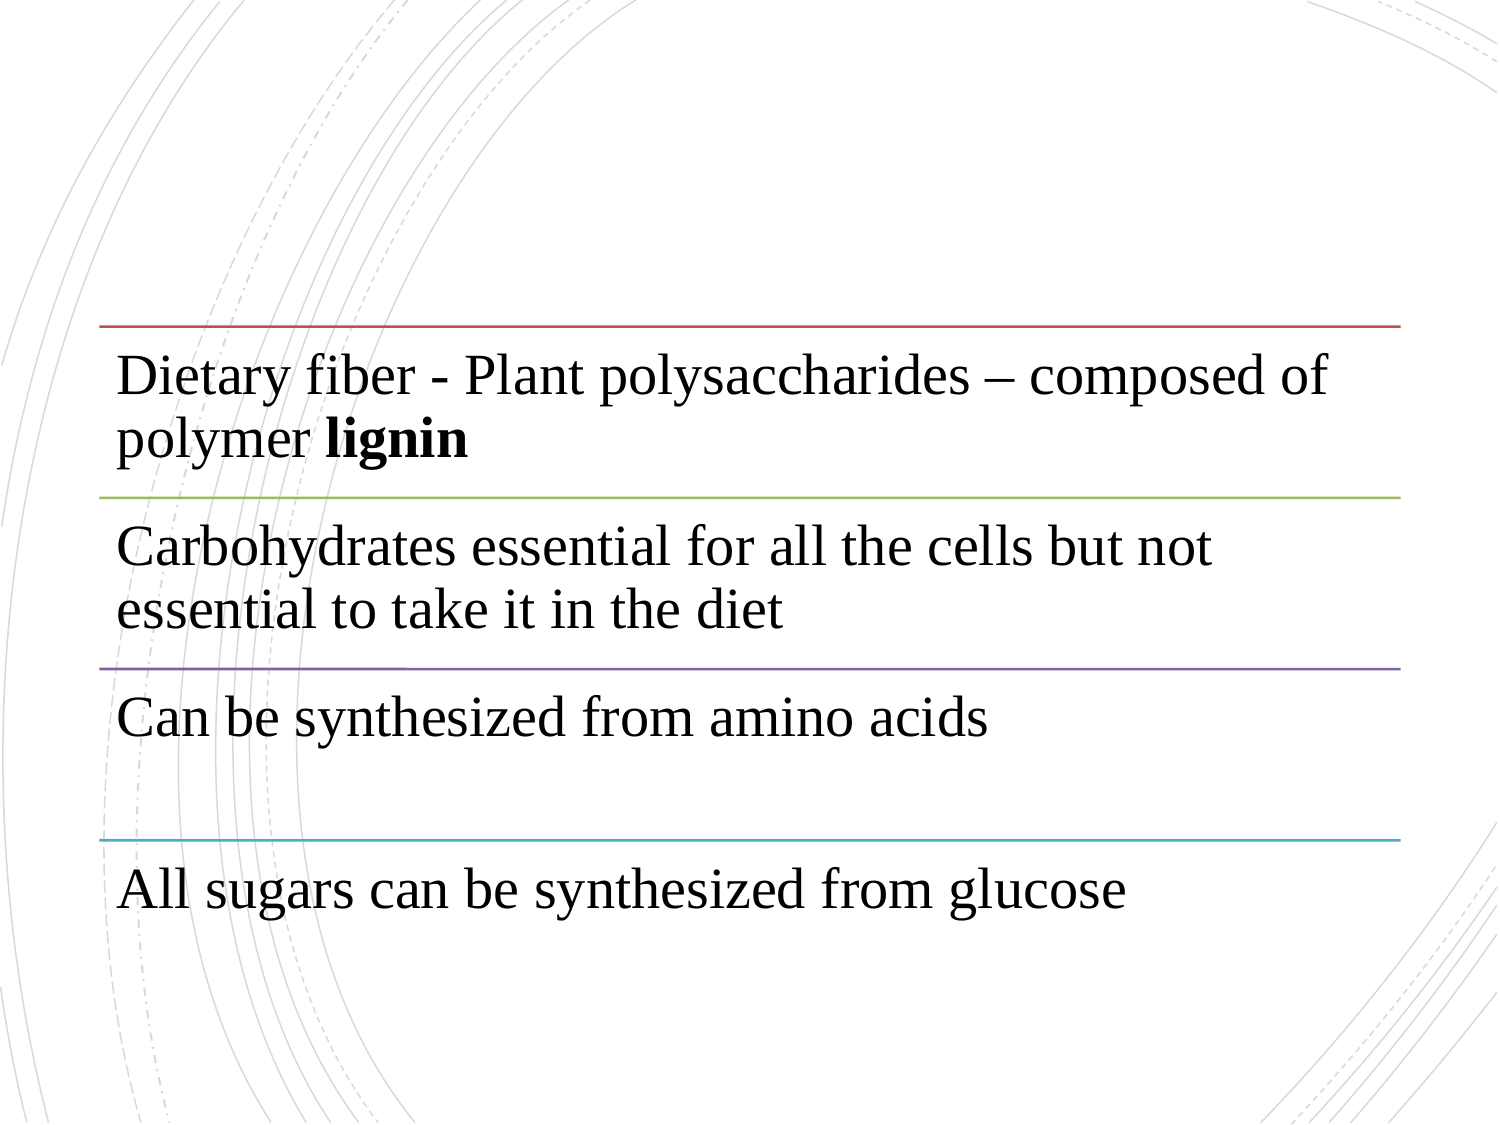

#
Dietary fiber - Plant polysaccharides – composed of polymer lignin
Carbohydrates essential for all the cells but not essential to take it in the diet
Can be synthesized from amino acids
All sugars can be synthesized from glucose